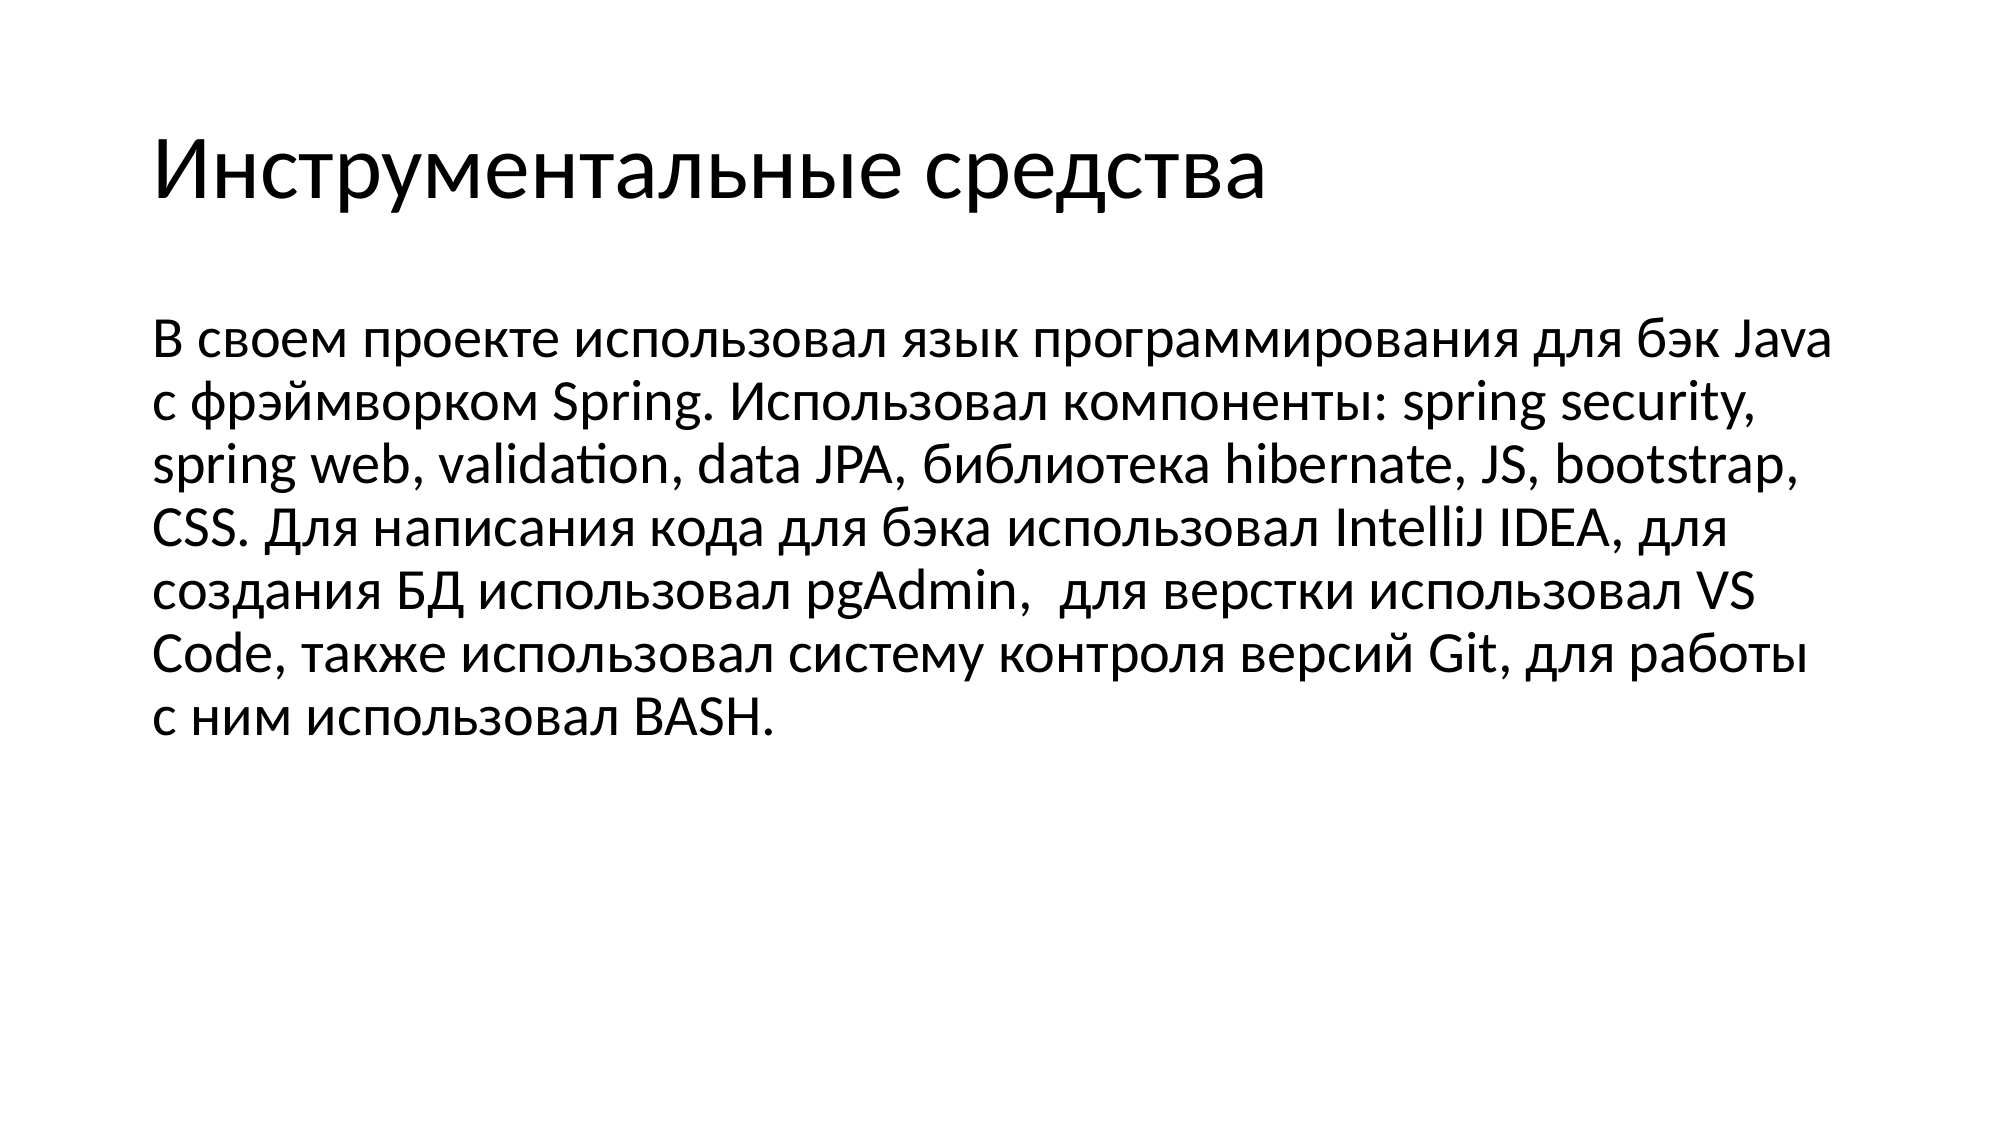

# Инструментальные средства
В своем проекте использовал язык программирования для бэк Java с фрэймворком Spring. Использовал компоненты: spring security, spring web, validation, data JPA, библиотека hibernate, JS, bootstrap, CSS. Для написания кода для бэка использовал IntelliJ IDEA, для создания БД использовал pgAdmin,  для верстки использовал VS Code, также использовал систему контроля версий Git, для работы с ним использовал BASH.